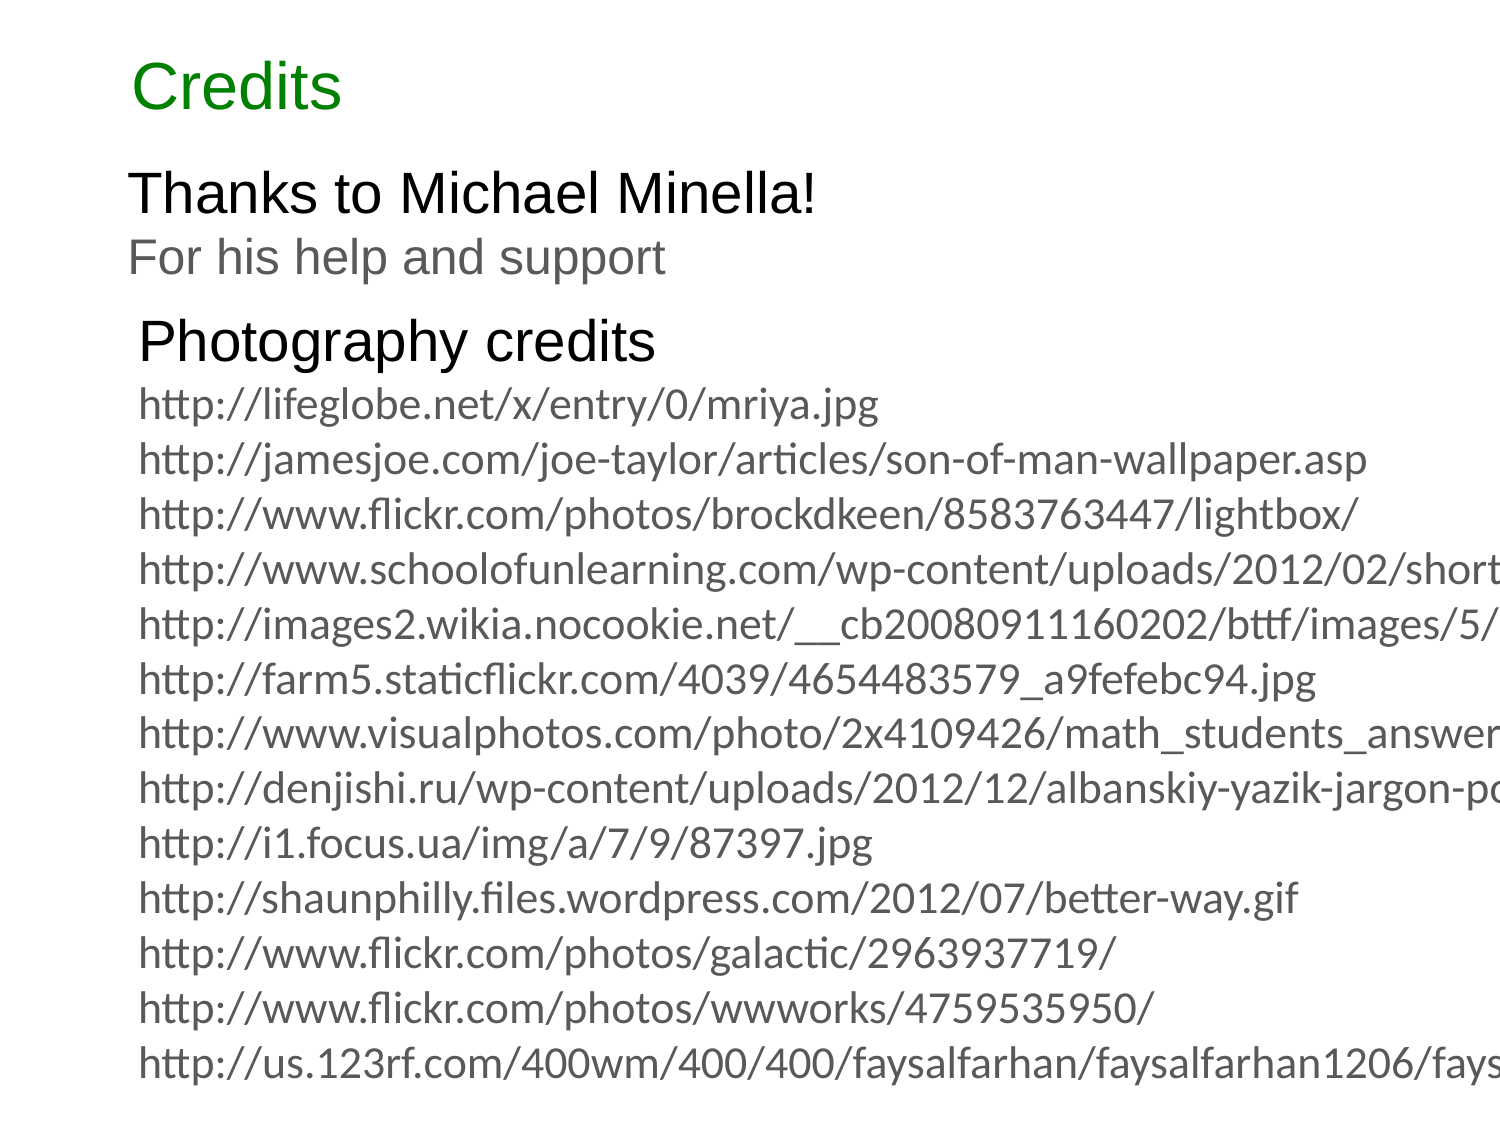

Credits
Thanks to Michael Minella!
For his help and support
Photography credits
http://lifeglobe.net/x/entry/0/mriya.jpg
http://jamesjoe.com/joe-taylor/articles/son-of-man-wallpaper.asp
http://www.flickr.com/photos/brockdkeen/8583763447/lightbox/
http://www.schoolofunlearning.com/wp-content/uploads/2012/02/shortest-question_mark.jpg
http://images2.wikia.nocookie.net/__cb20080911160202/bttf/images/5/57/WhatdidItellyou-HQ.jpg
http://farm5.staticflickr.com/4039/4654483579_a9fefebc94.jpg
http://www.visualphotos.com/photo/2x4109426/math_students_answering_questions_in_class_16646.jpg
http://denjishi.ru/wp-content/uploads/2012/12/albanskiy-yazik-jargon-podonkov-ili-olbantckiy-jargon-yezik-padonkaff-01010.jpg
http://i1.focus.ua/img/a/7/9/87397.jpg
http://shaunphilly.files.wordpress.com/2012/07/better-way.gif
http://www.flickr.com/photos/galactic/2963937719/
http://www.flickr.com/photos/wwworks/4759535950/
http://us.123rf.com/400wm/400/400/faysalfarhan/faysalfarhan1206/faysalfarhan120600012/15446212-demo-icon-on-glossy-blue-round-button.jpg